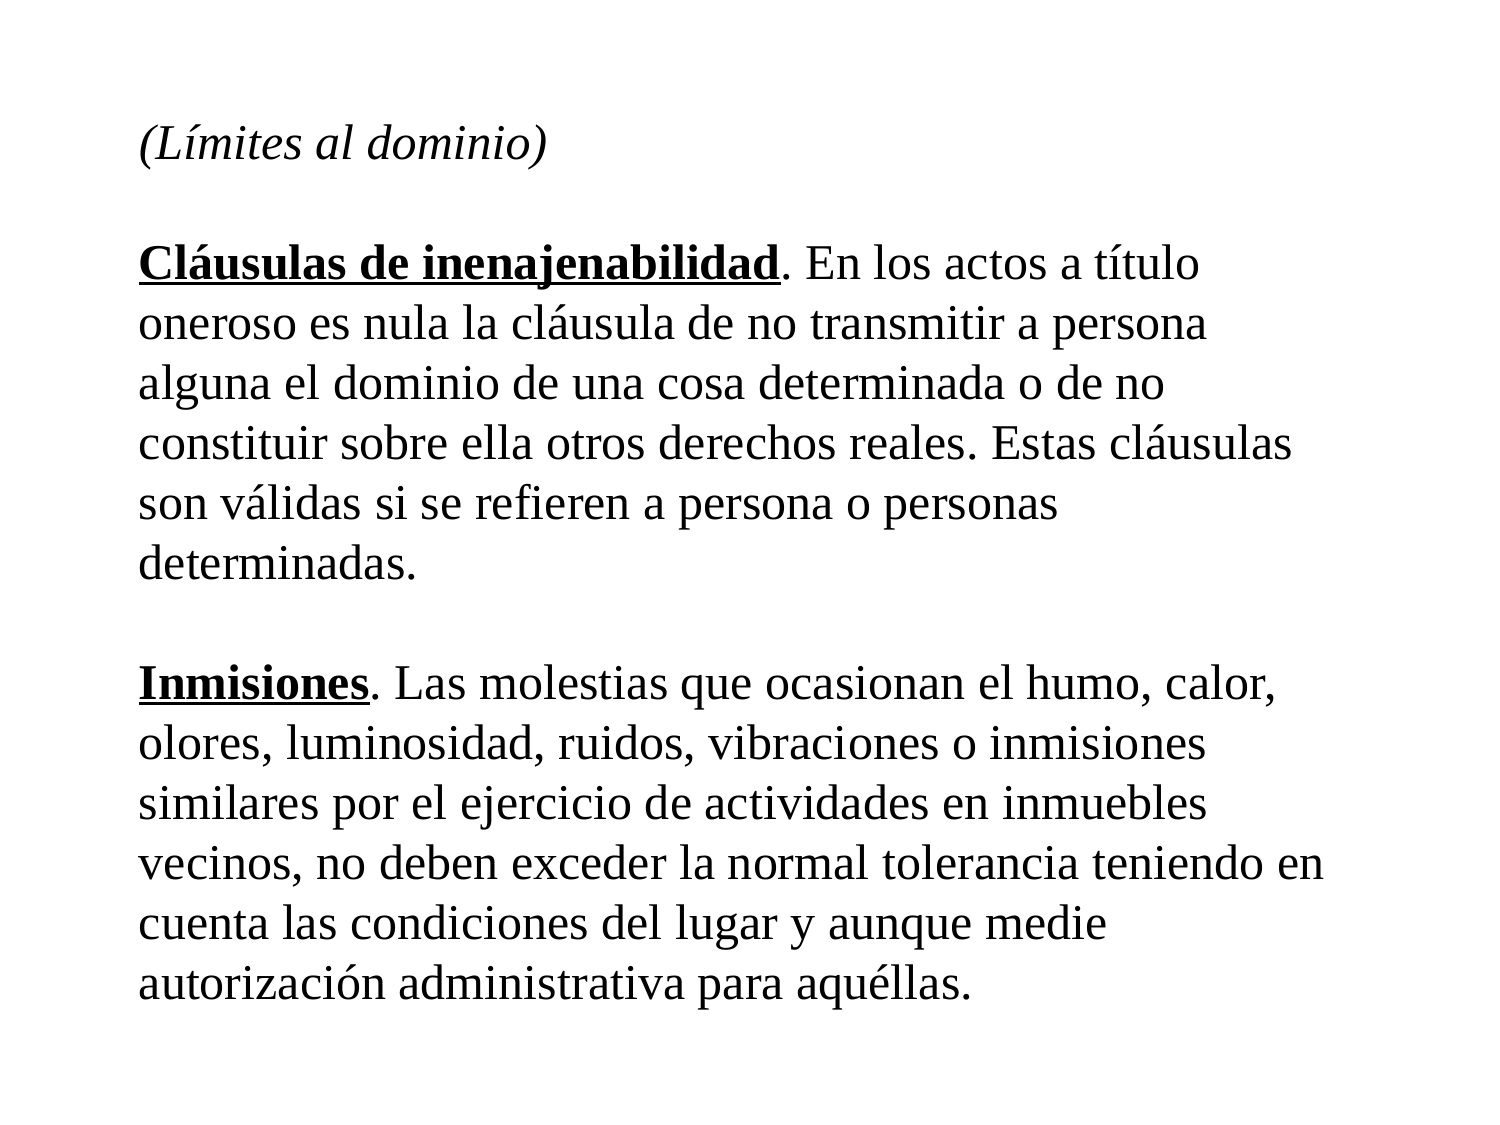

(Límites al dominio)

Cláusulas de inenajenabilidad. En los actos a título oneroso es nula la cláusula de no transmitir a persona alguna el dominio de una cosa determinada o de no constituir sobre ella otros derechos reales. Estas cláusulas son válidas si se refieren a persona o personas determinadas.

Inmisiones. Las molestias que ocasionan el humo, calor, olores, luminosidad, ruidos, vibraciones o inmisiones similares por el ejercicio de actividades en inmuebles vecinos, no deben exceder la normal tolerancia teniendo en cuenta las condiciones del lugar y aunque medie autorización administrativa para aquéllas.